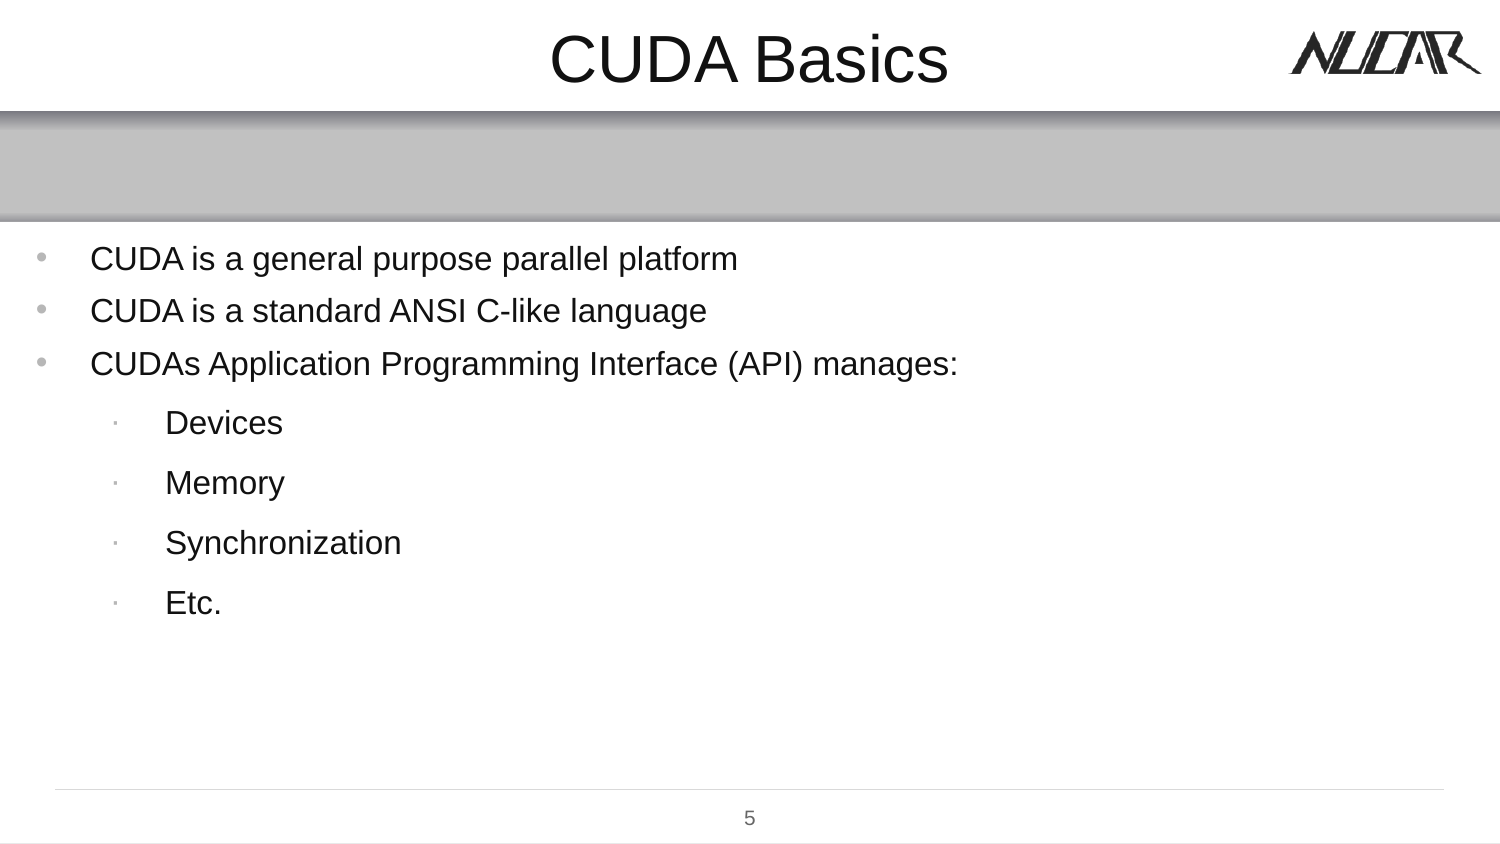

# CUDA Basics
CUDA is a general purpose parallel platform
CUDA is a standard ANSI C-like language
CUDAs Application Programming Interface (API) manages:
Devices
Memory
Synchronization
Etc.
5